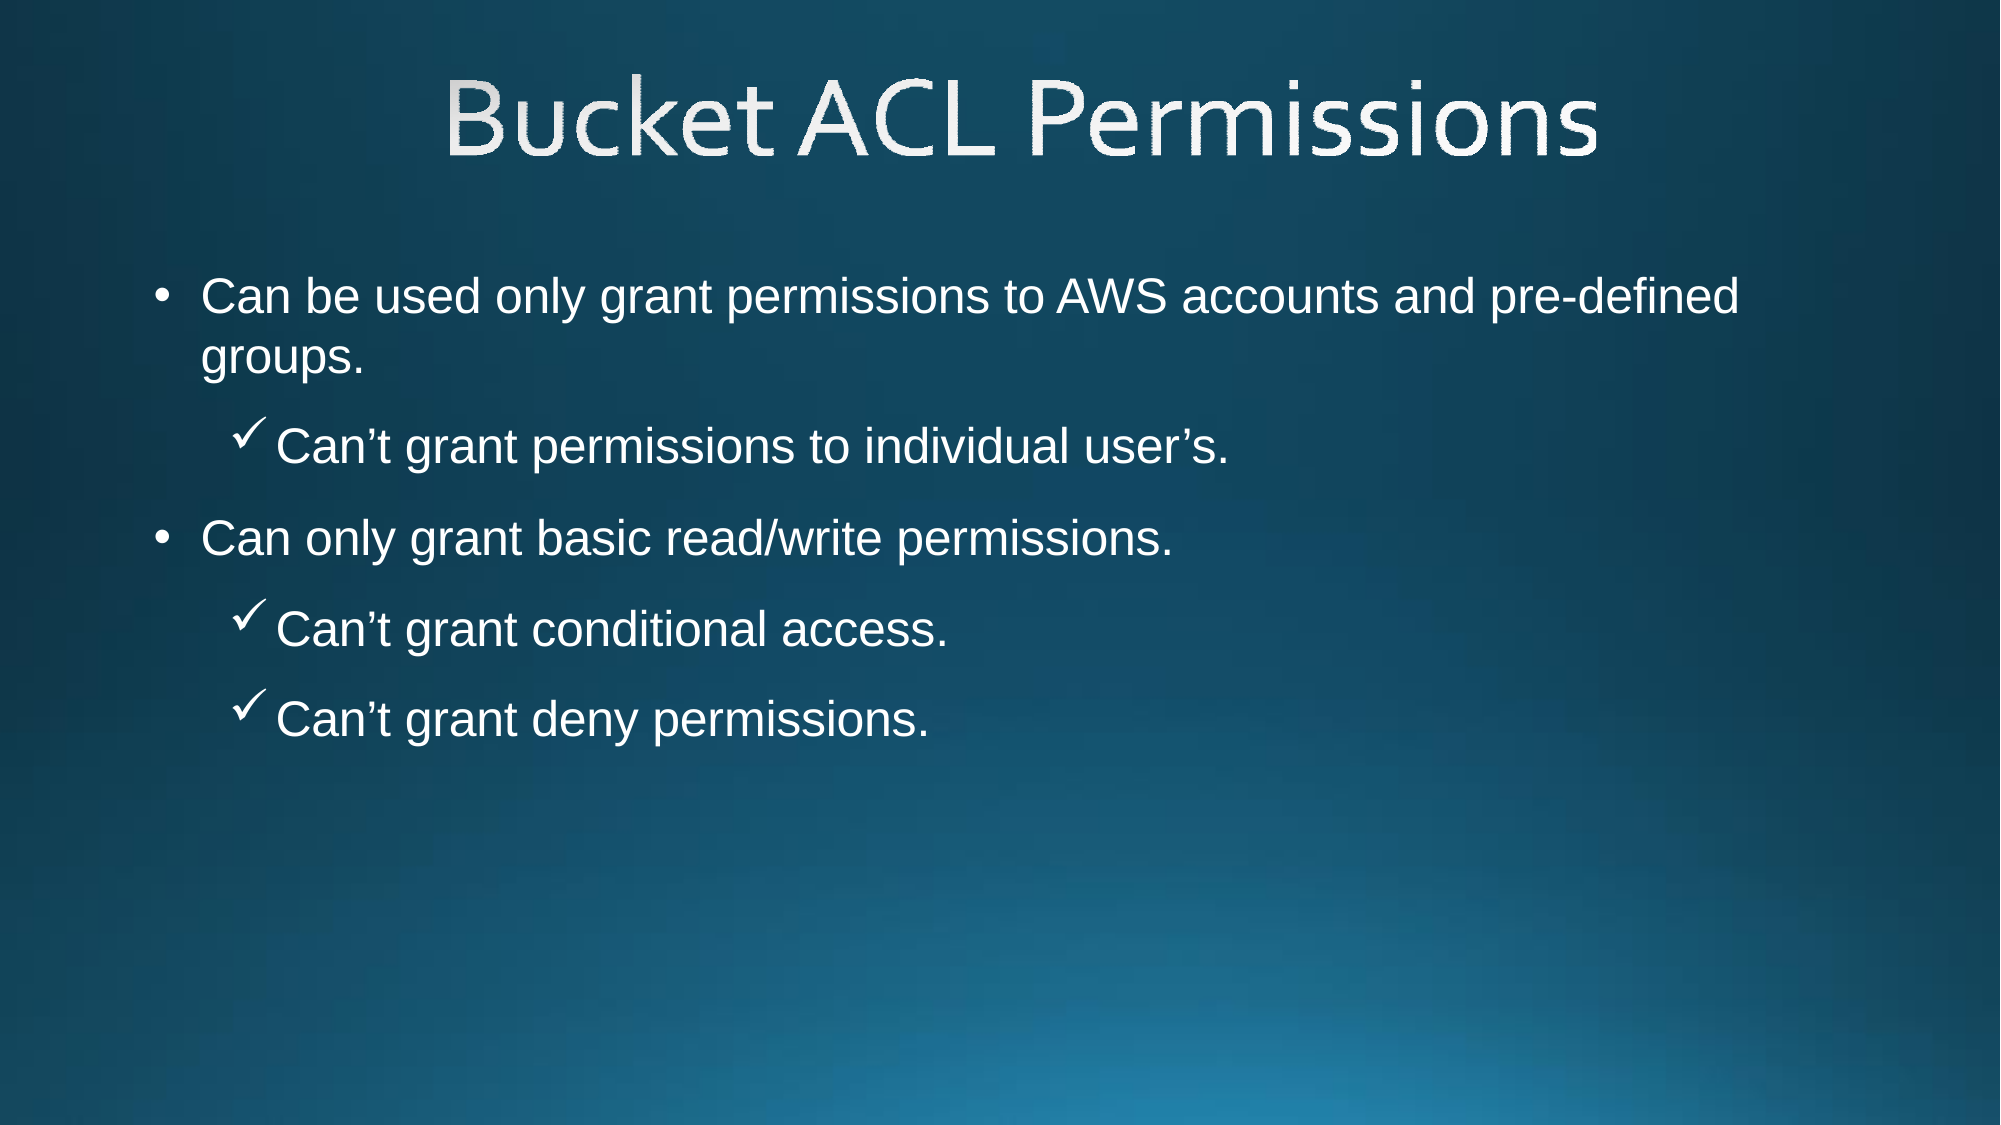

Can be used only grant permissions to AWS accounts and pre-defined groups.
Can’t grant permissions to individual user’s.
Can only grant basic read/write permissions.
Can’t grant conditional access.
Can’t grant deny permissions.